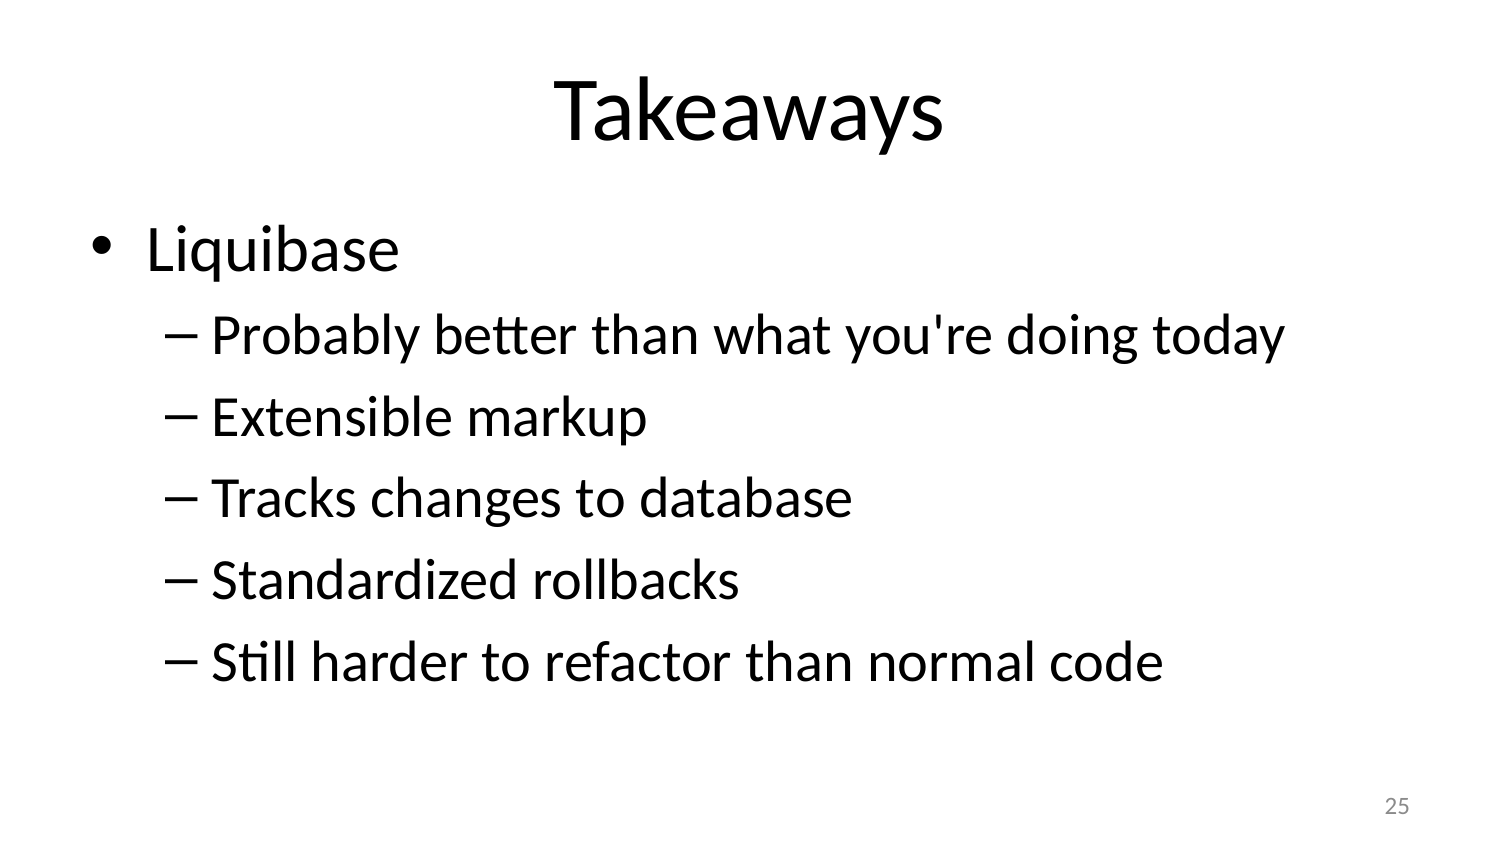

# Takeaways
Liquibase
Probably better than what you're doing today
Extensible markup
Tracks changes to database
Standardized rollbacks
Still harder to refactor than normal code
25